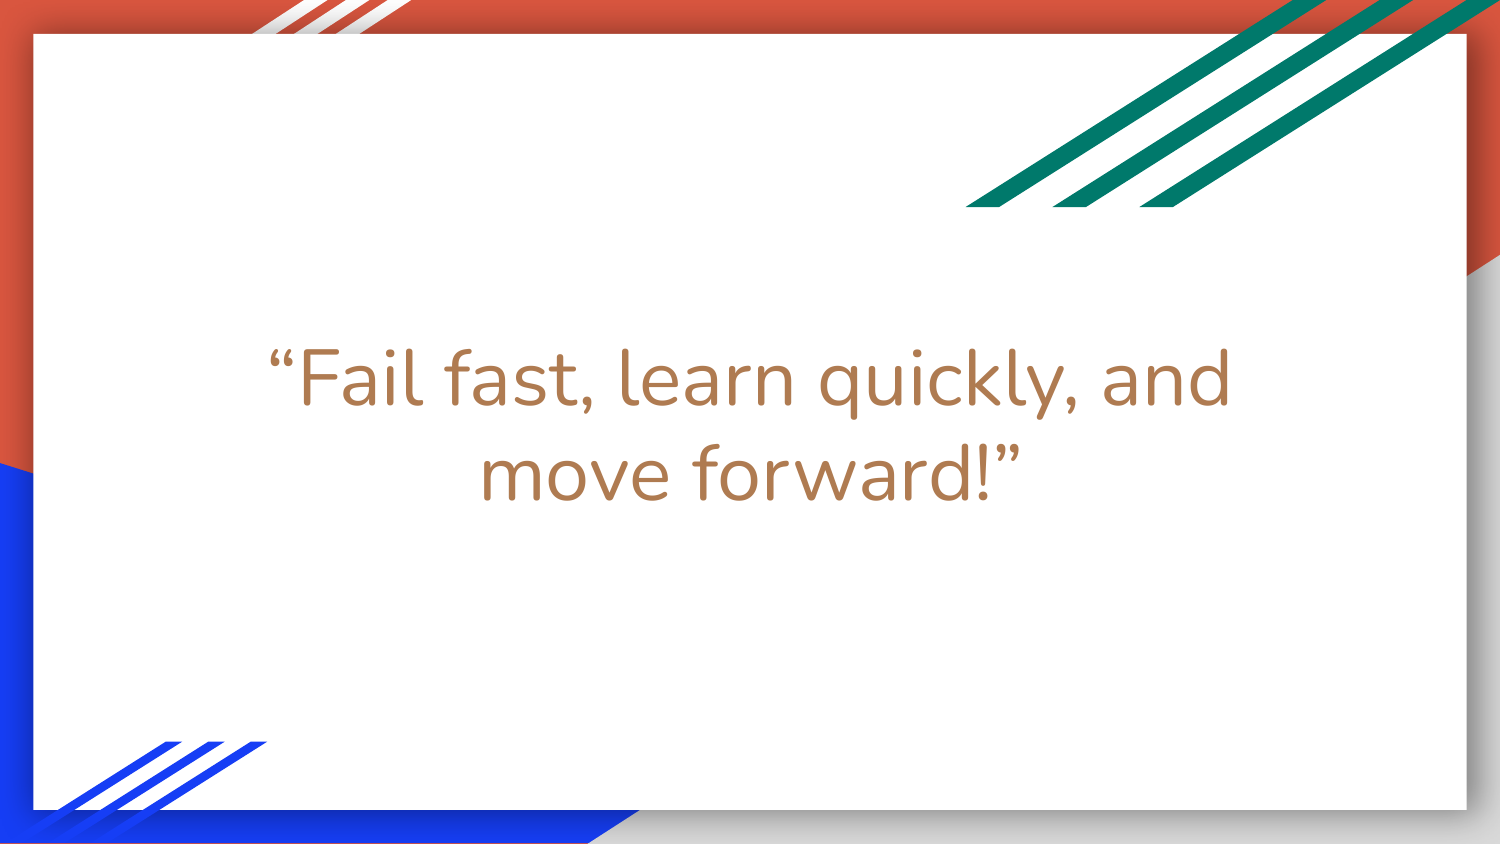

# “Fail fast, learn quickly, and move forward!”